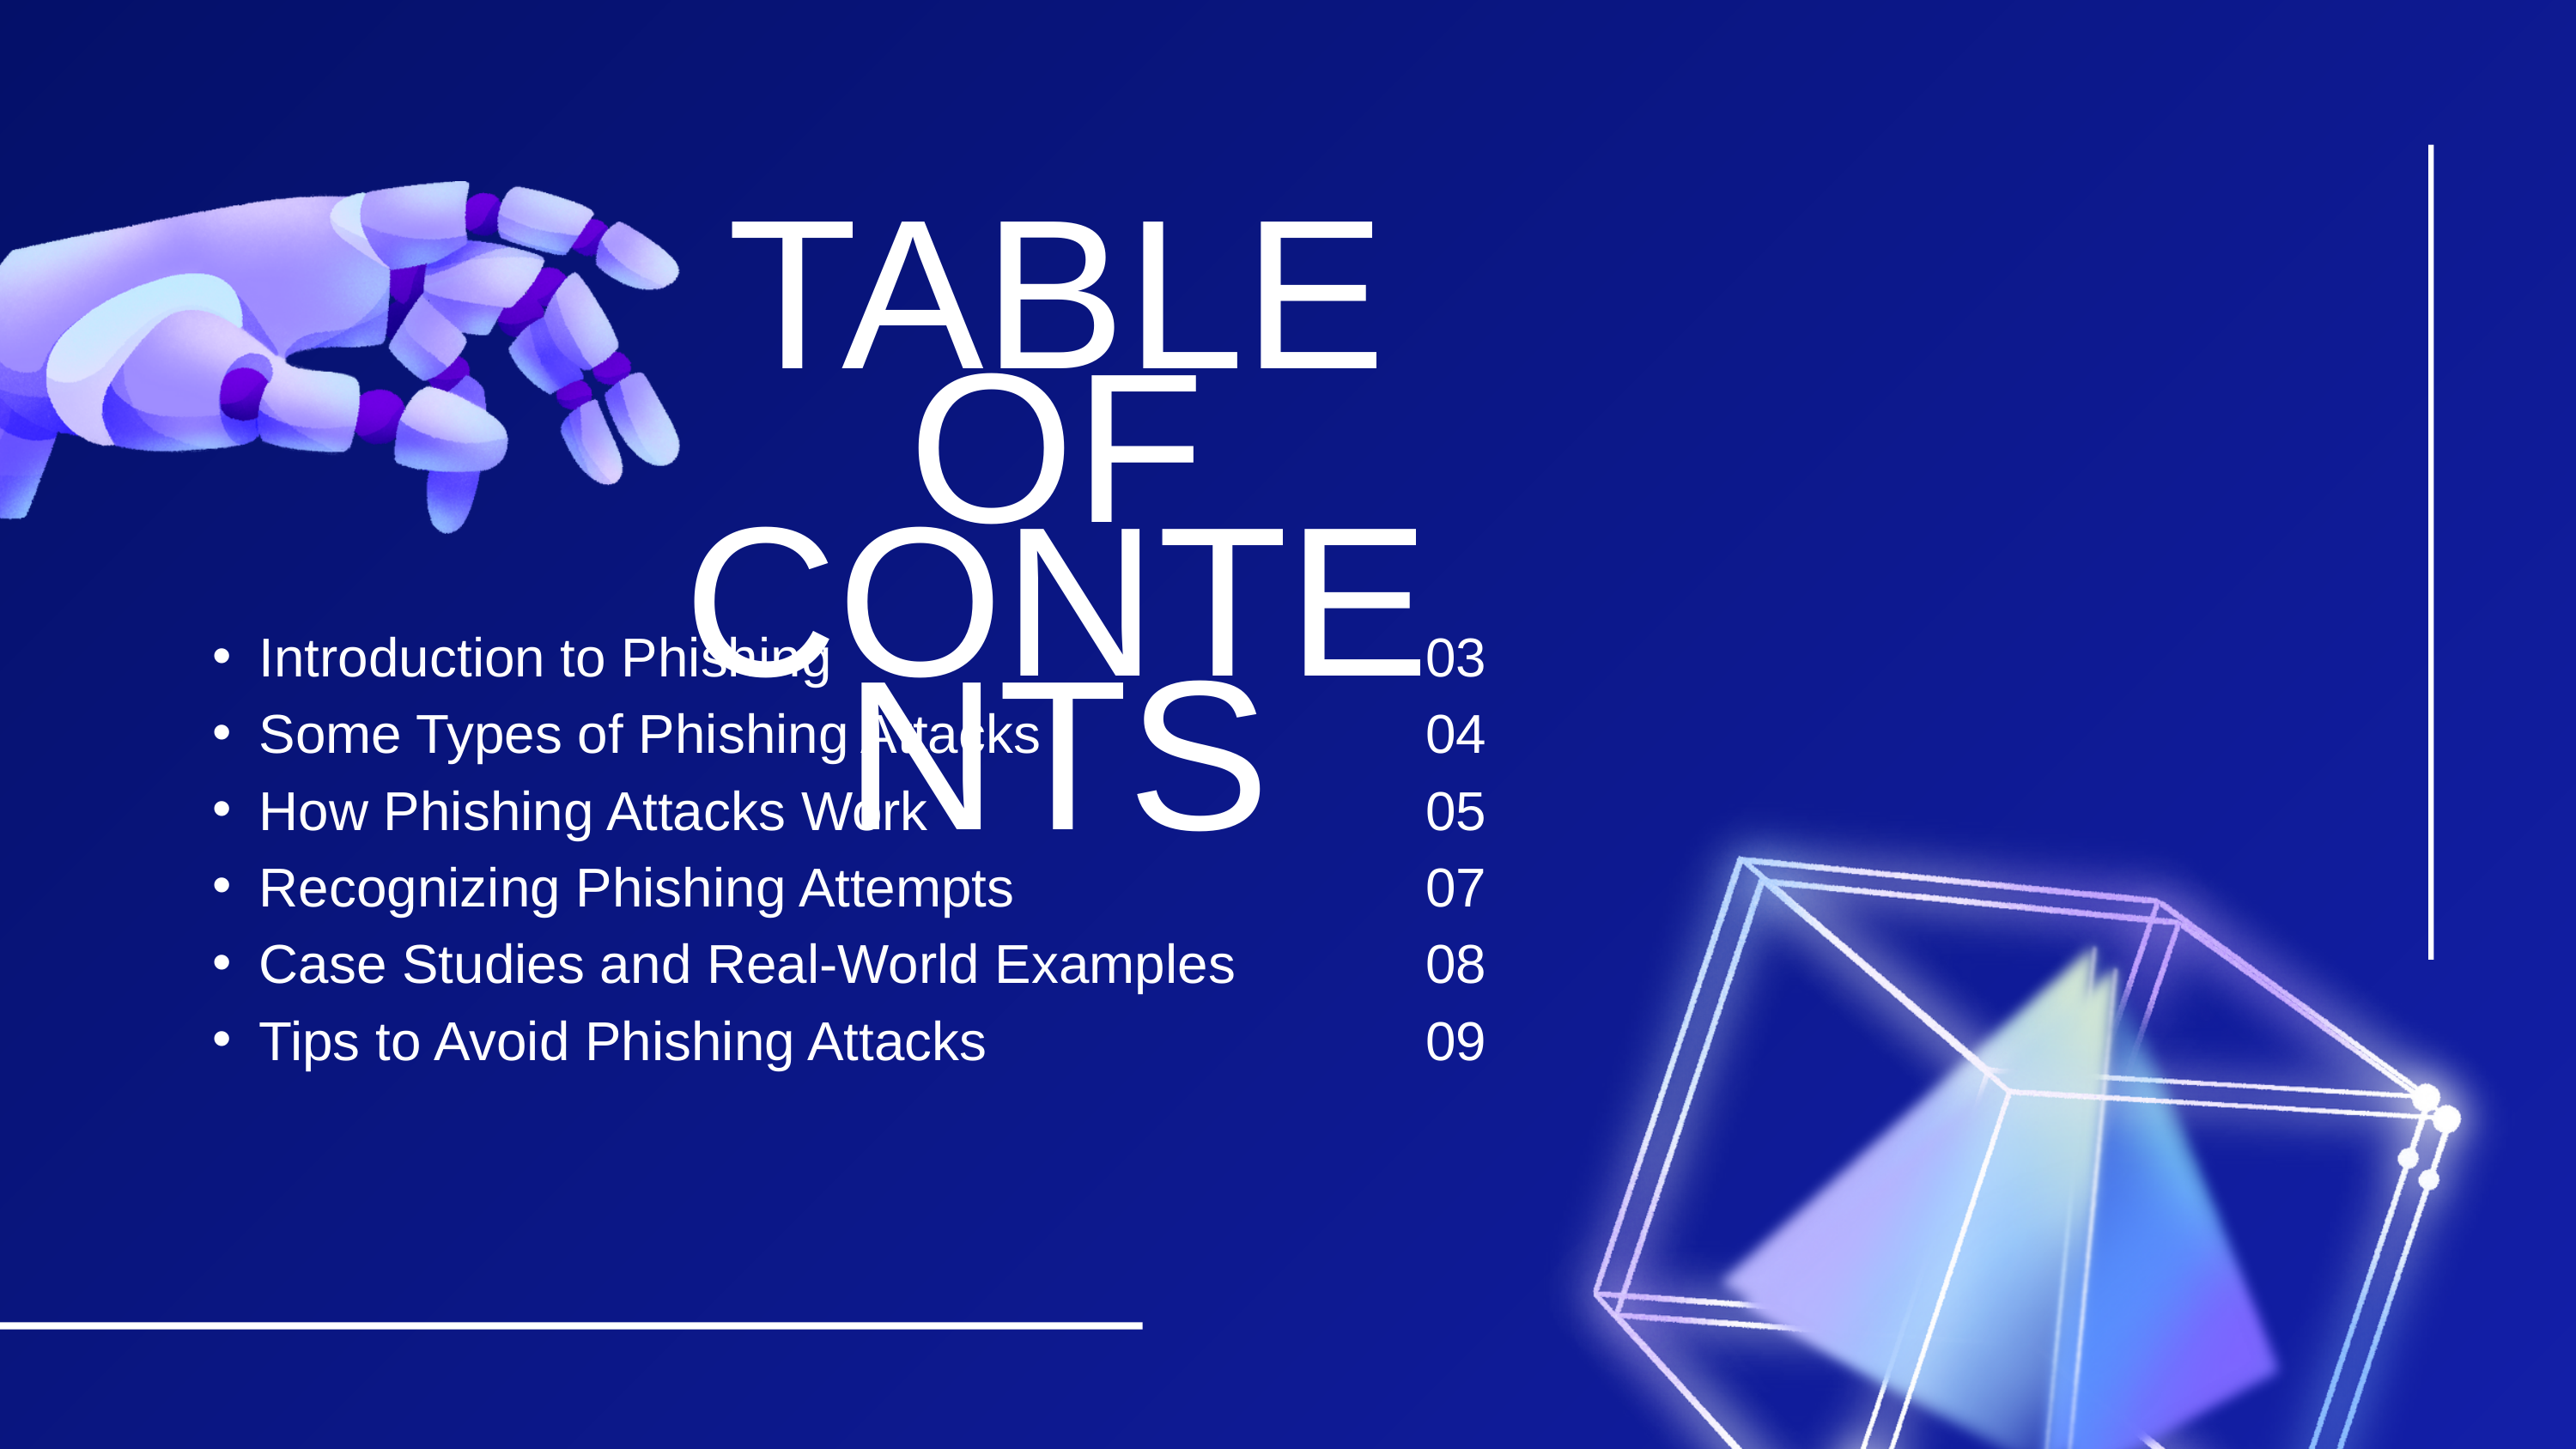

TABLE OF CONTENTS
Introduction to Phishing
Some Types of Phishing Attacks
How Phishing Attacks Work
Recognizing Phishing Attempts
Case Studies and Real-World Examples
Tips to Avoid Phishing Attacks

03
04
05
07
08
09